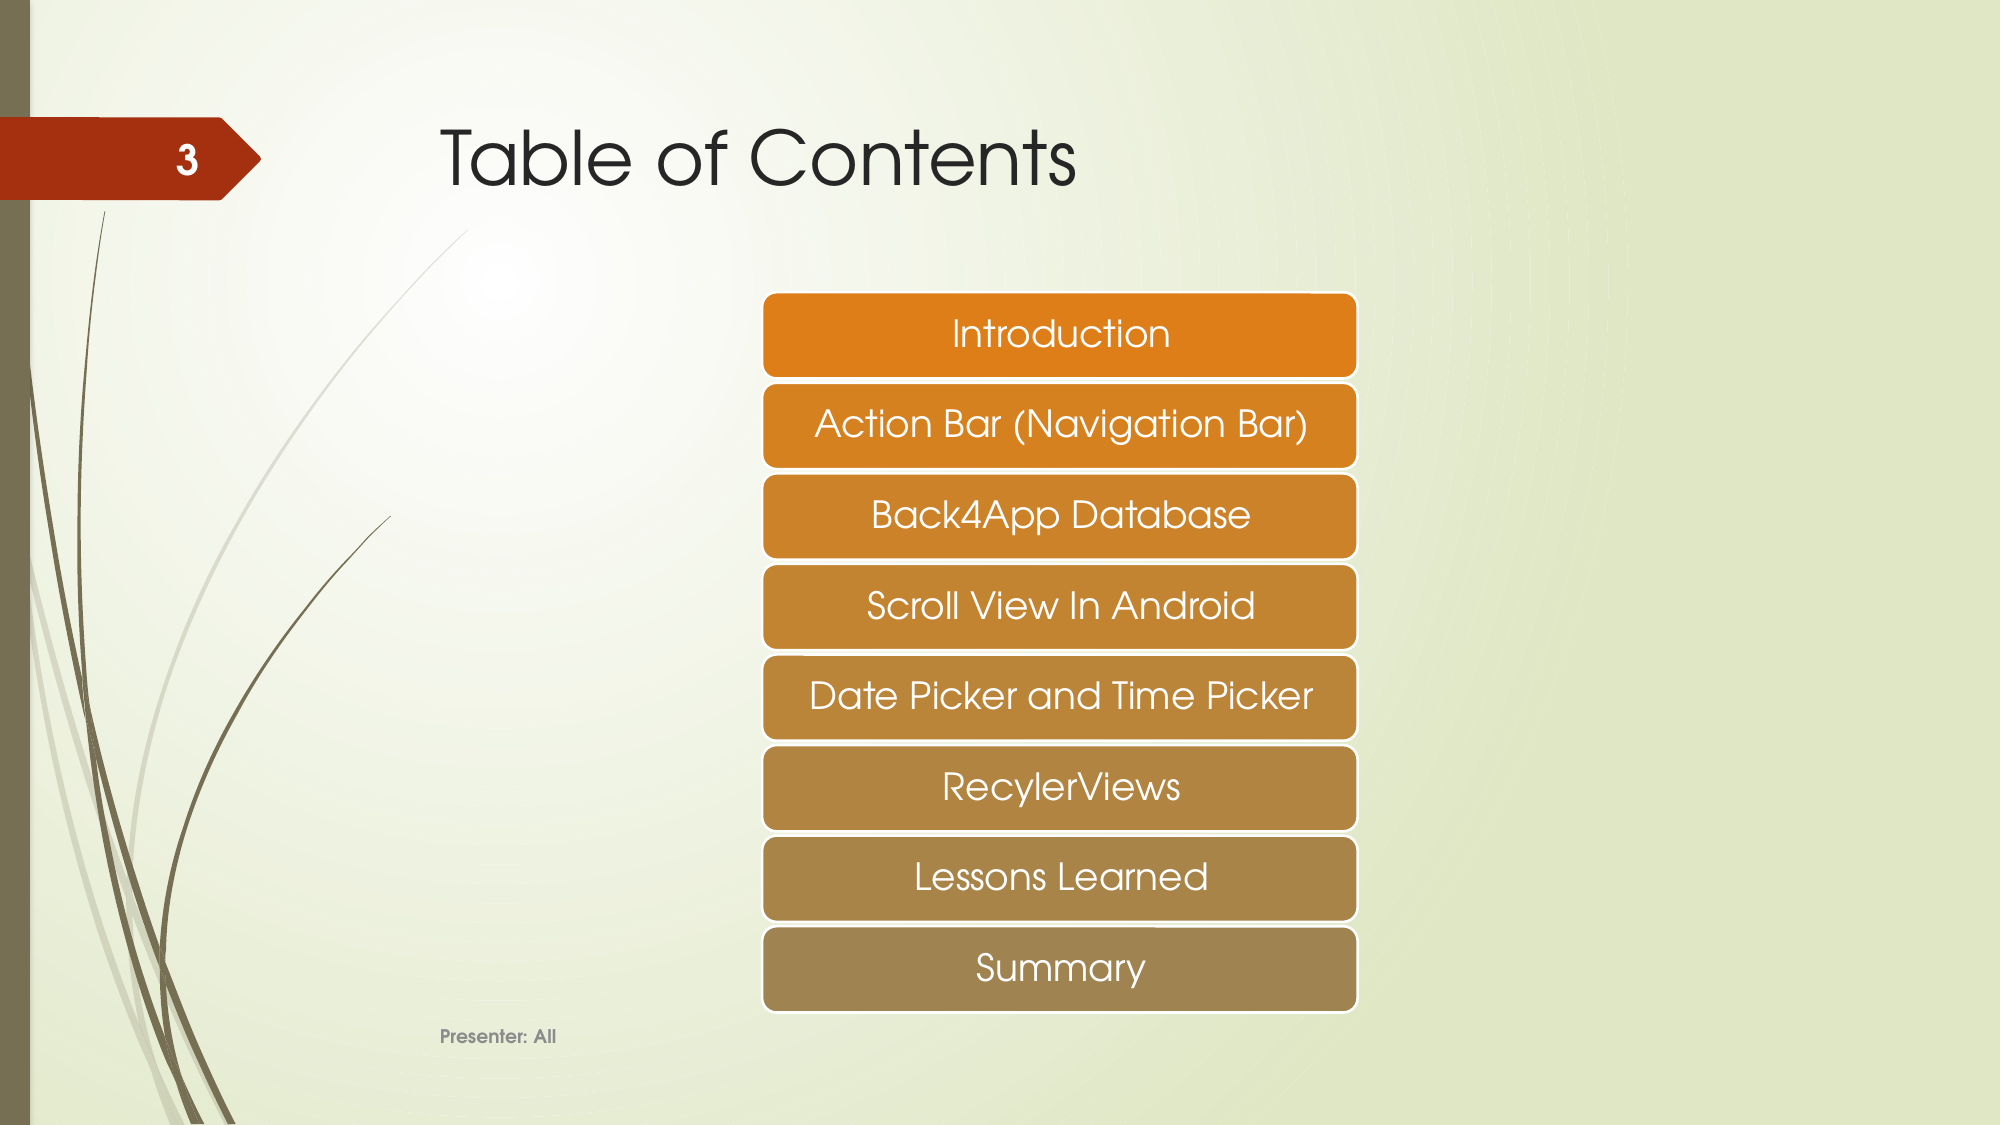

# Table of Contents
3
Introduction
Action Bar (Navigation Bar)
Back4App Database
Scroll View In Android
Date Picker and Time Picker
RecylerViews
Lessons Learned
Summary
Presenter: All